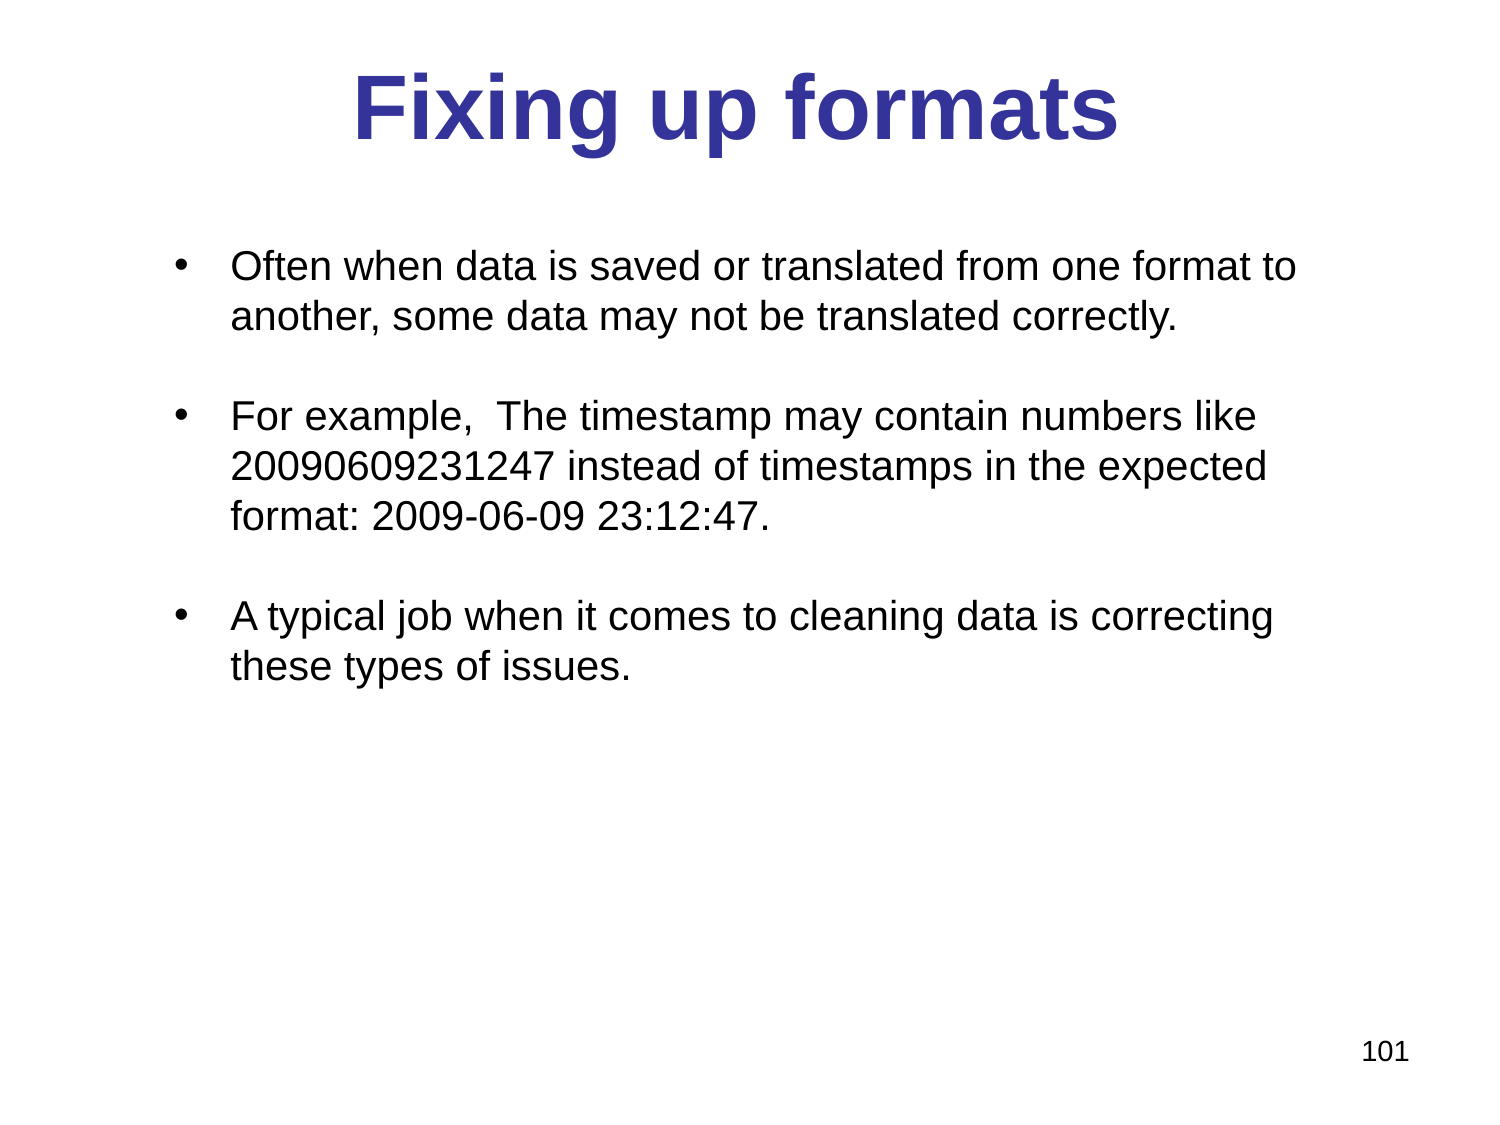

# Fixing up formats

Often when data is saved or translated from one format to another, some data may not be translated correctly.

For example,  The timestamp may contain numbers like 20090609231247 instead of timestamps in the expected format: 2009-06-09 23:12:47.

A typical job when it comes to cleaning data is correcting these types of issues.
101